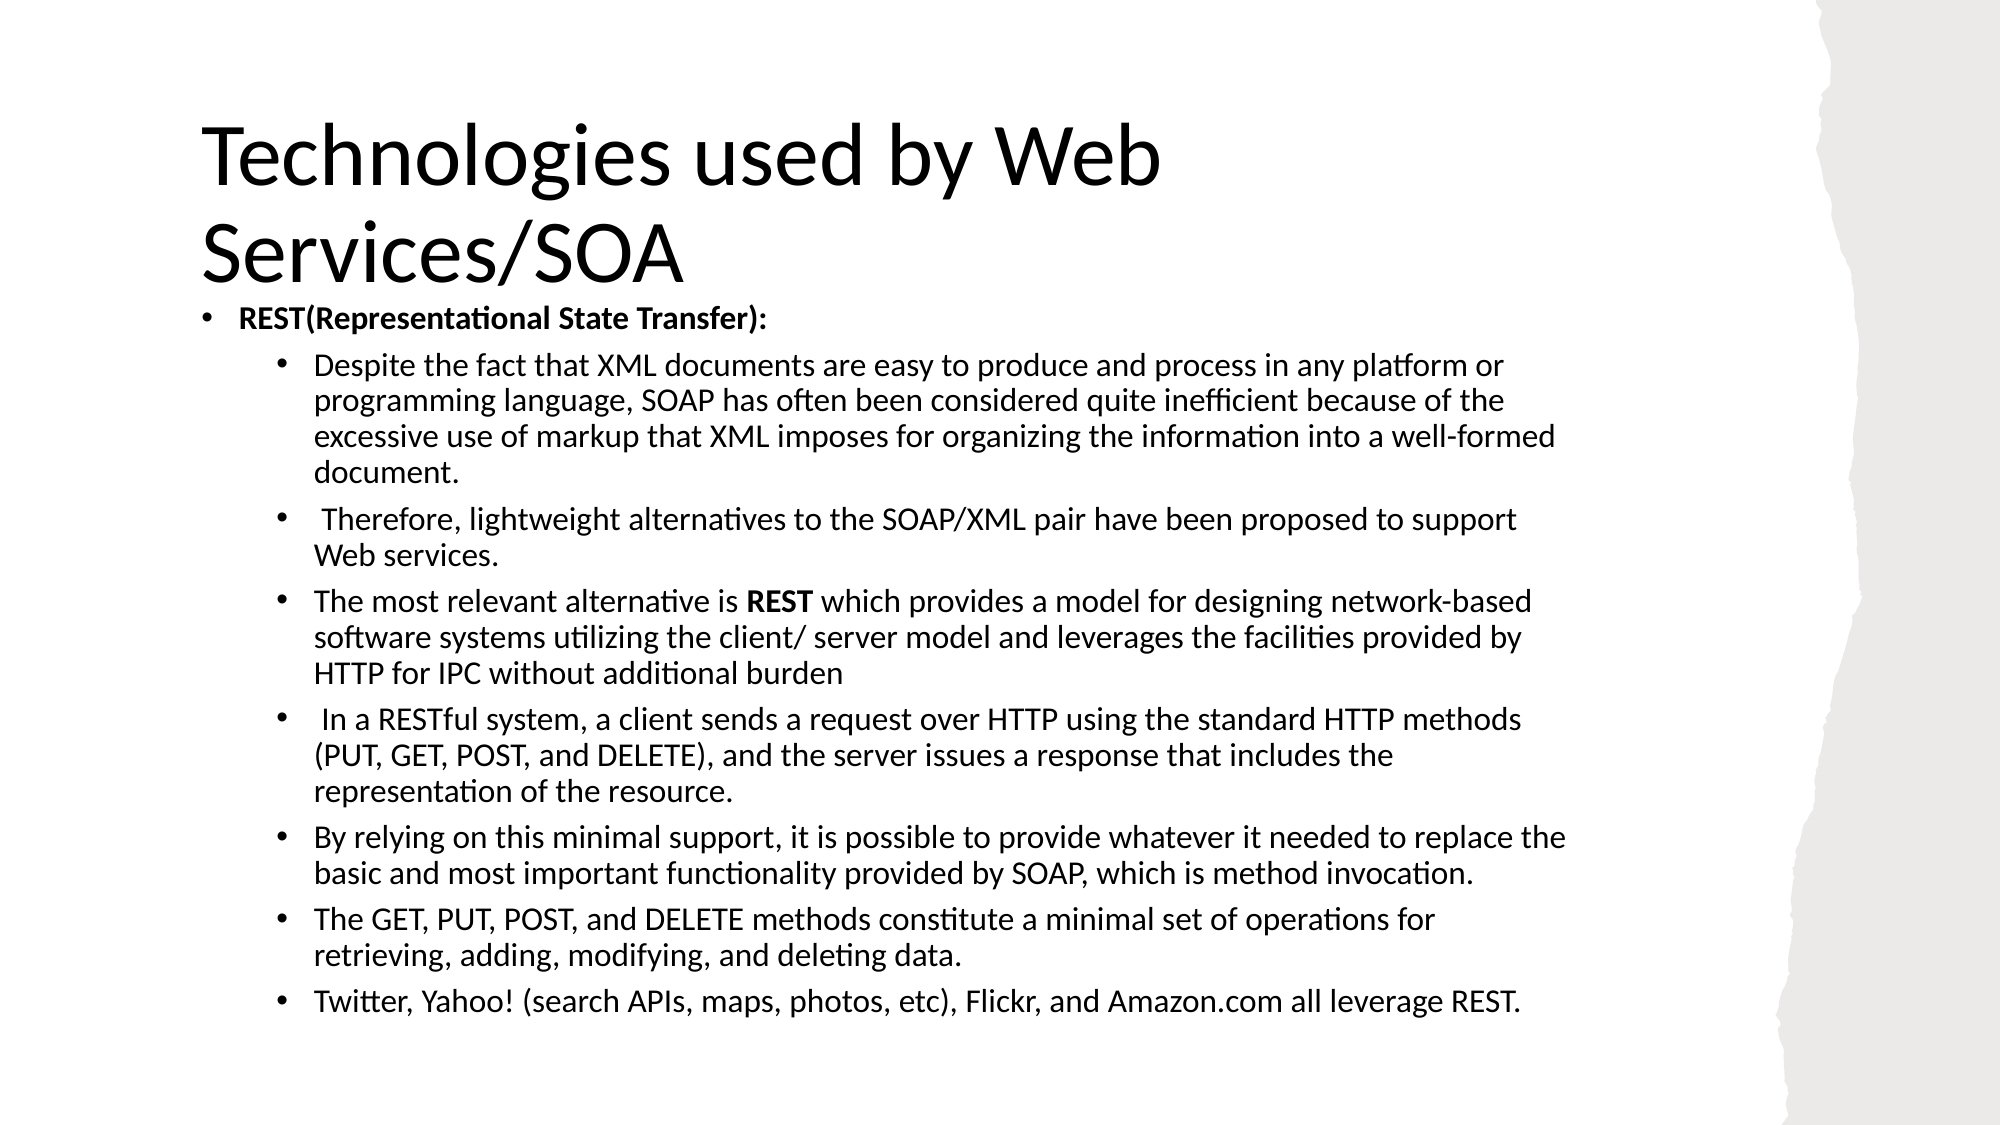

# Technologies used by Web Services/SOA
REST(Representational State Transfer):
Despite the fact that XML documents are easy to produce and process in any platform or programming language, SOAP has often been considered quite inefficient because of the excessive use of markup that XML imposes for organizing the information into a well-formed document.
 Therefore, lightweight alternatives to the SOAP/XML pair have been proposed to support Web services.
The most relevant alternative is REST which provides a model for designing network-based software systems utilizing the client/ server model and leverages the facilities provided by HTTP for IPC without additional burden
 In a RESTful system, a client sends a request over HTTP using the standard HTTP methods (PUT, GET, POST, and DELETE), and the server issues a response that includes the representation of the resource.
By relying on this minimal support, it is possible to provide whatever it needed to replace the basic and most important functionality provided by SOAP, which is method invocation.
The GET, PUT, POST, and DELETE methods constitute a minimal set of operations for retrieving, adding, modifying, and deleting data.
Twitter, Yahoo! (search APIs, maps, photos, etc), Flickr, and Amazon.com all leverage REST.